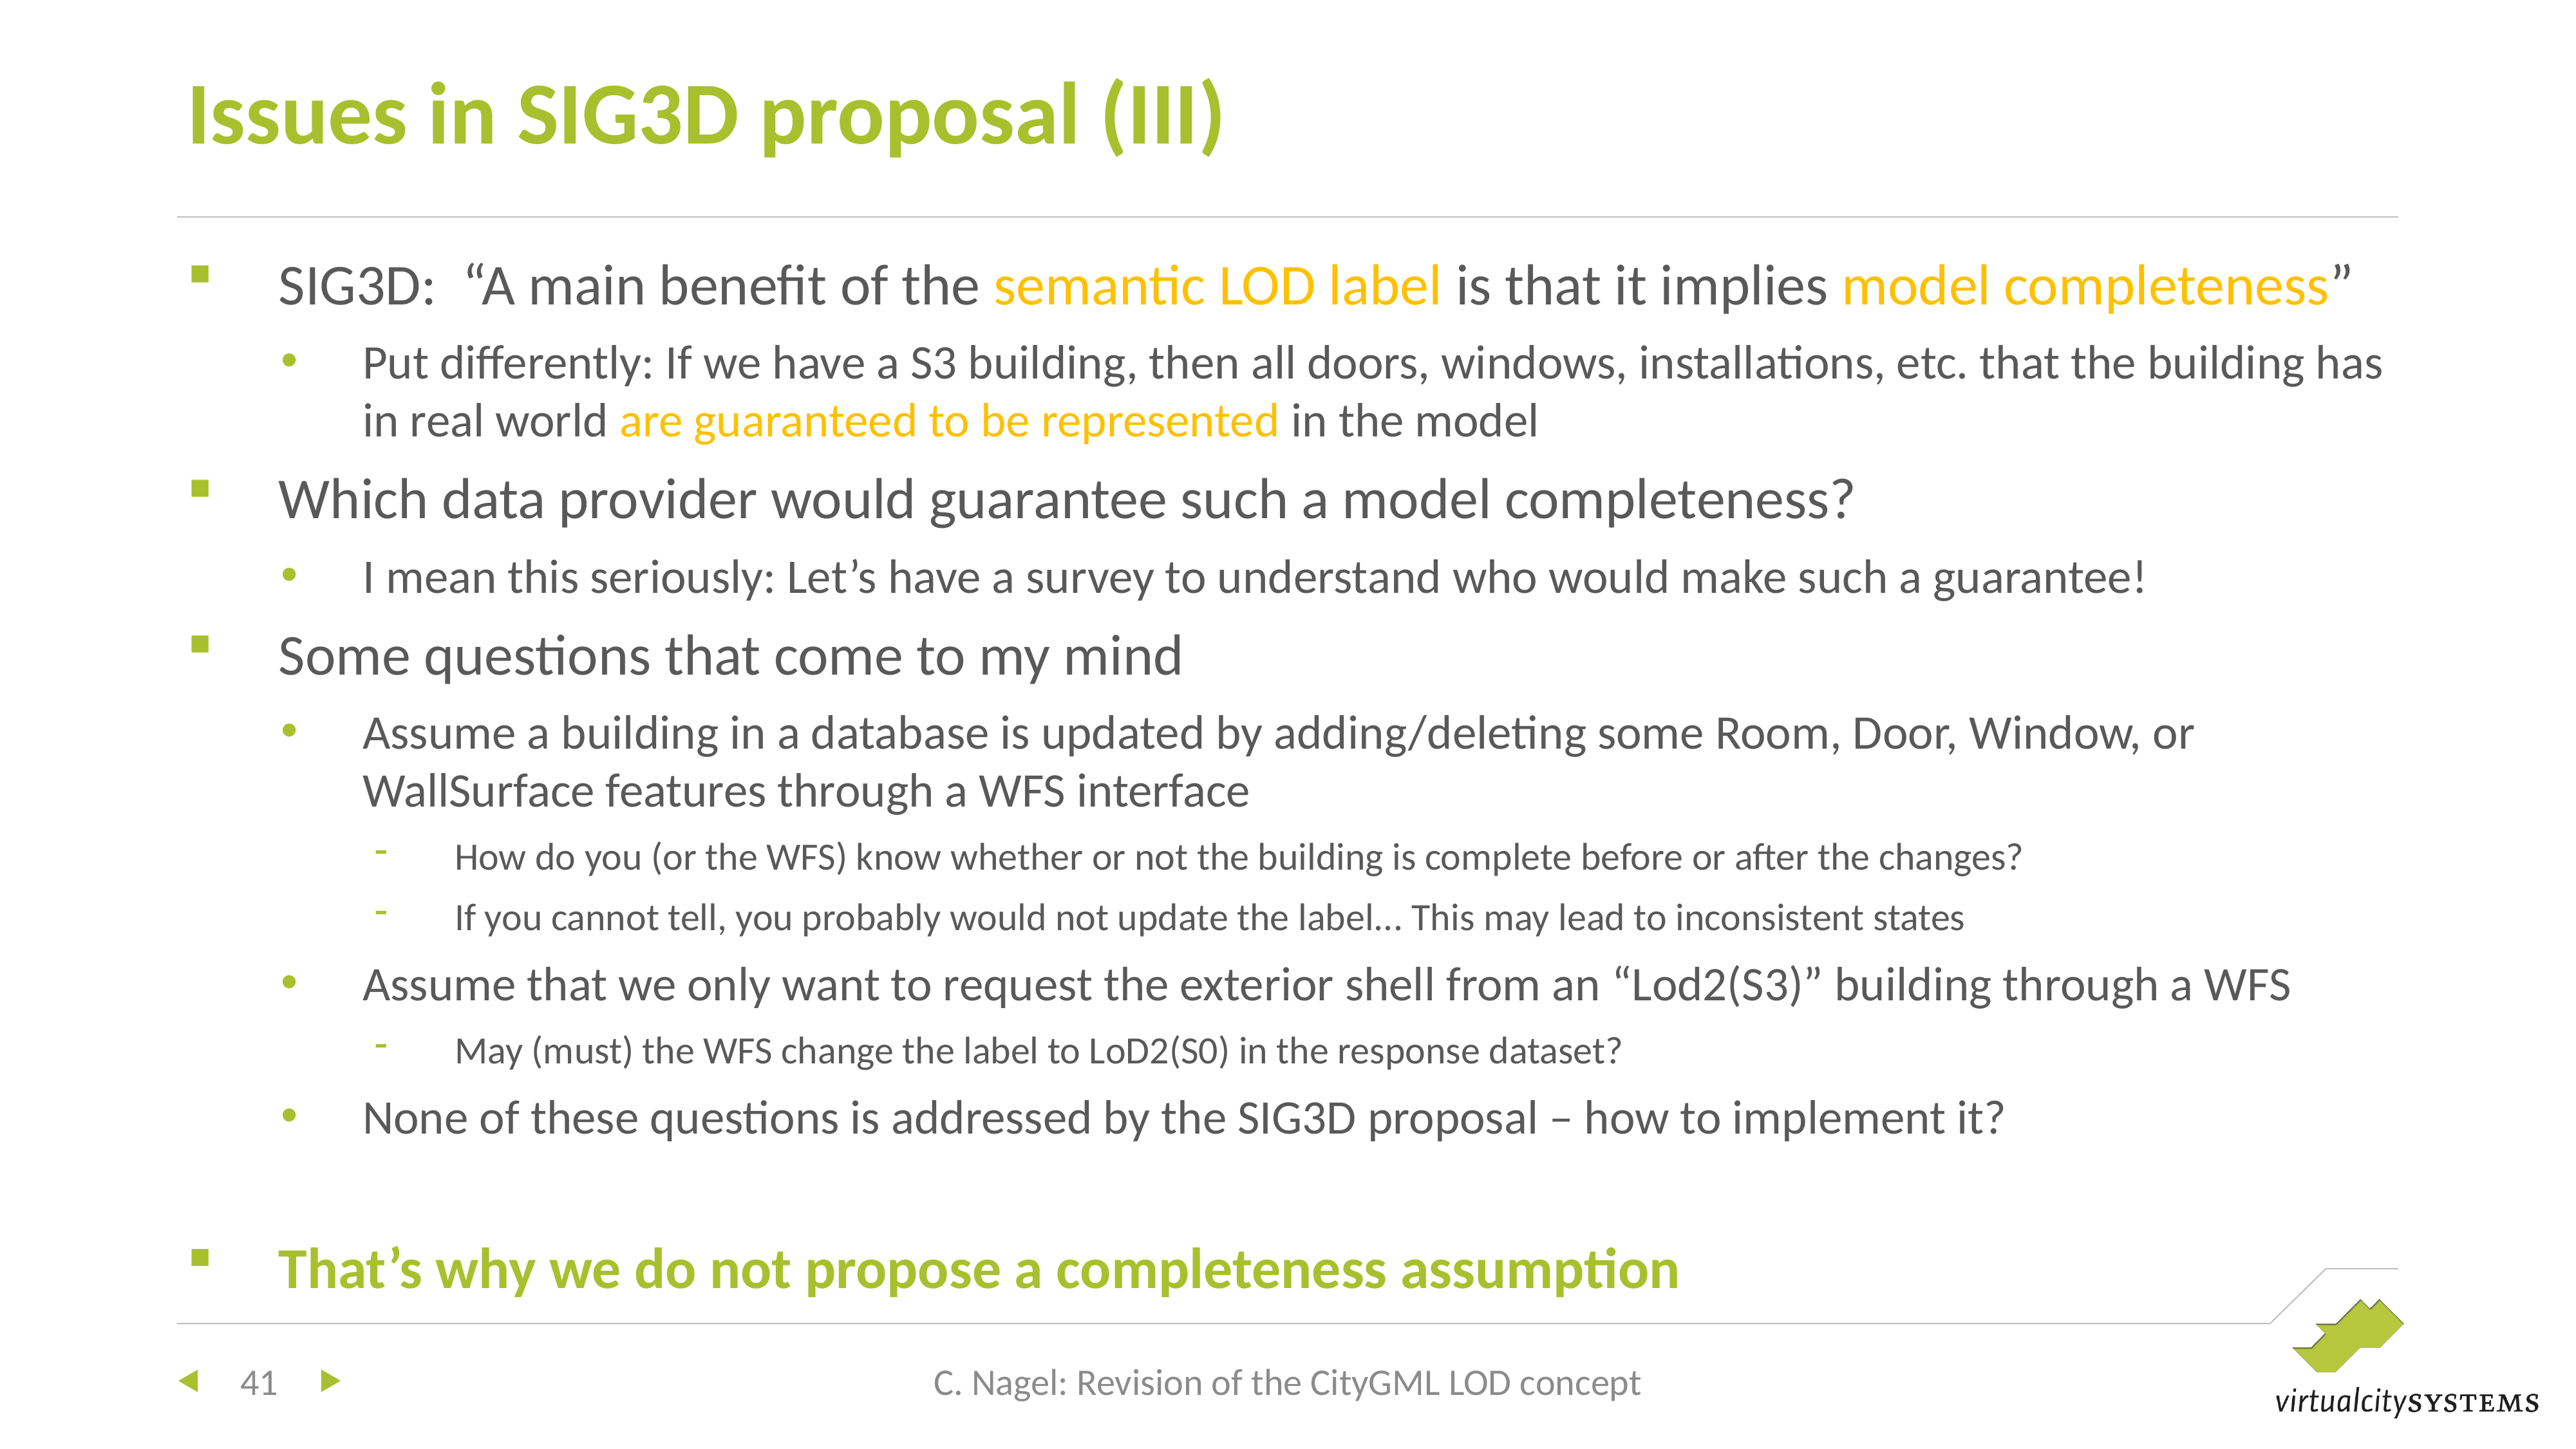

# Issues in SIG3D proposal (III)
SIG3D:  “A main benefit of the semantic LOD label is that it implies model completeness”
Put differently: If we have a S3 building, then all doors, windows, installations, etc. that the building has in real world are guaranteed to be represented in the model
Which data provider would guarantee such a model completeness?
I mean this seriously: Let’s have a survey to understand who would make such a guarantee!
Some questions that come to my mind
Assume a building in a database is updated by adding/deleting some Room, Door, Window, or WallSurface features through a WFS interface
How do you (or the WFS) know whether or not the building is complete before or after the changes?
If you cannot tell, you probably would not update the label... This may lead to inconsistent states
Assume that we only want to request the exterior shell from an “Lod2(S3)” building through a WFS
May (must) the WFS change the label to LoD2(S0) in the response dataset?
None of these questions is addressed by the SIG3D proposal – how to implement it?

That’s why we do not propose a completeness assumption
41
C. Nagel: Revision of the CityGML LOD concept